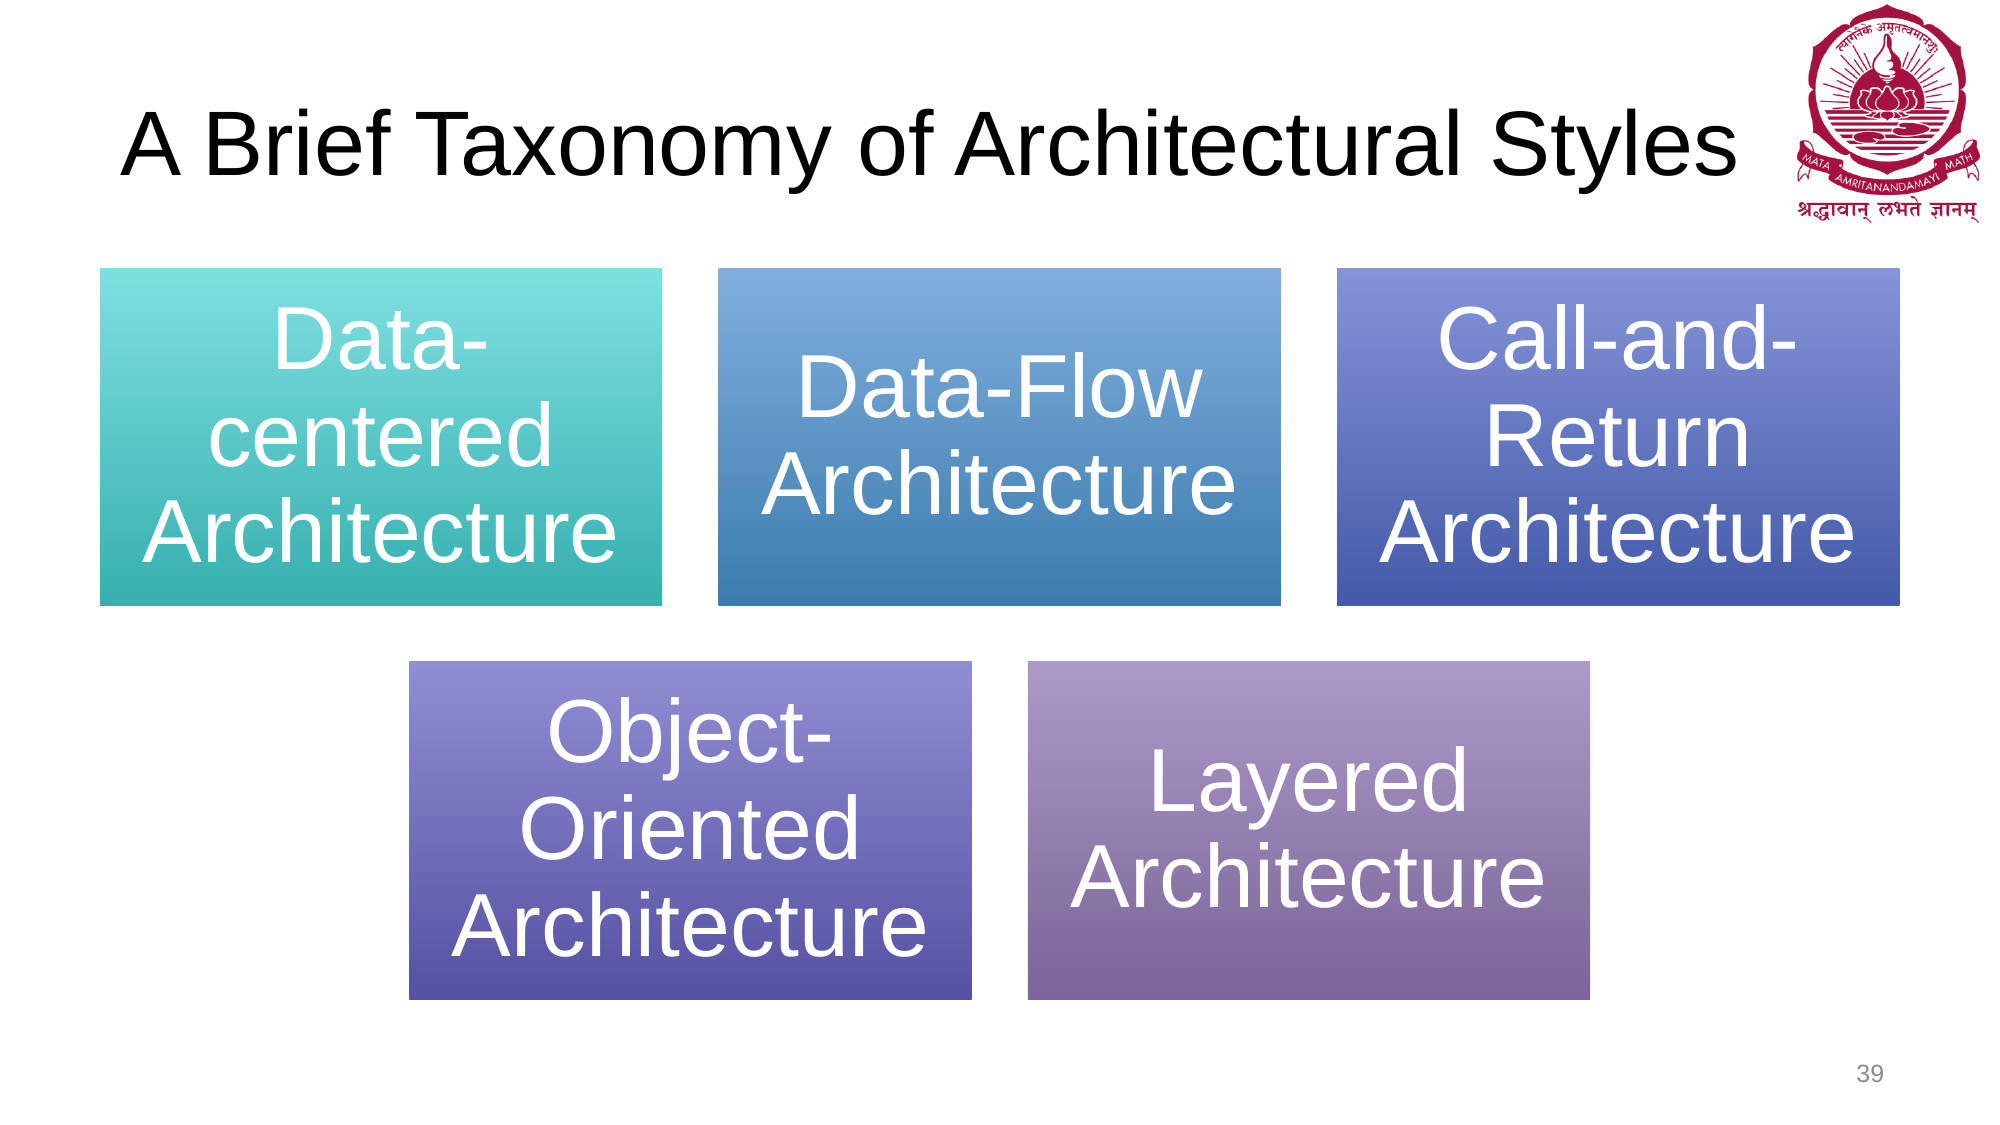

# A Brief Taxonomy of Architectural Styles
Data-centered Architecture
Data-Flow Architecture
Call-and-Return Architecture
Object-Oriented Architecture
Layered Architecture
39